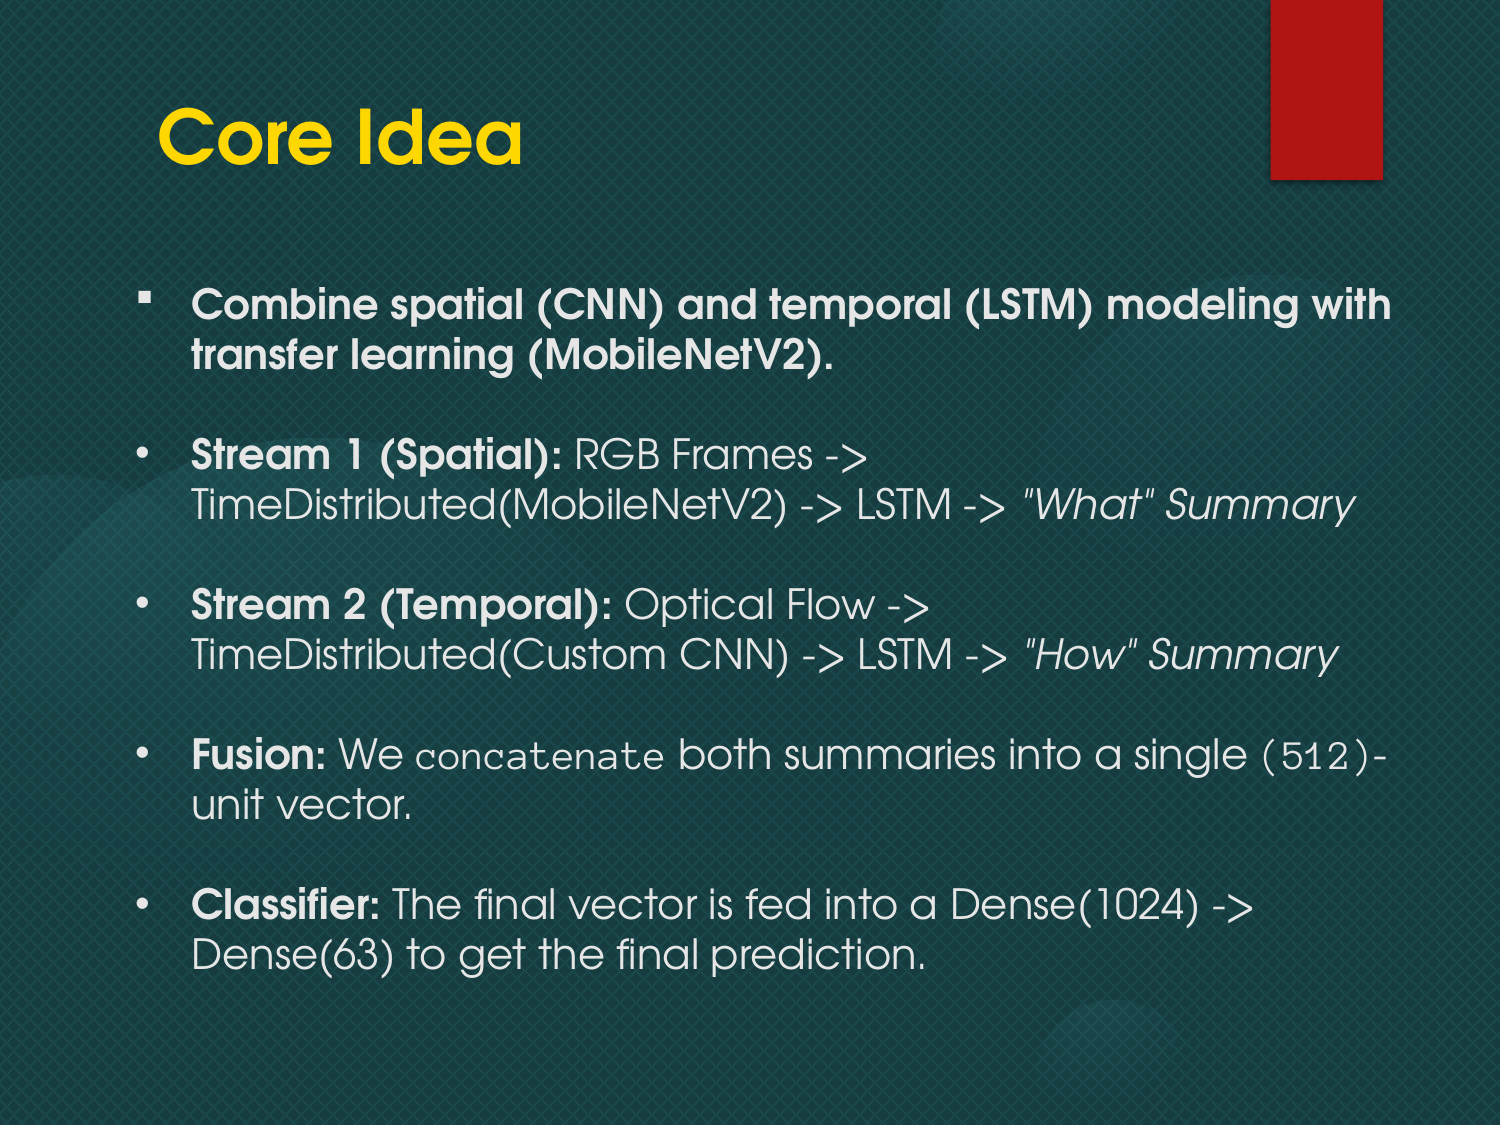

Core Idea

Combine spatial (CNN) and temporal (LSTM) modeling with transfer learning (MobileNetV2).

Stream 1 (Spatial): RGB Frames -> TimeDistributed(MobileNetV2) -> LSTM -> "What" Summary

Stream 2 (Temporal): Optical Flow -> TimeDistributed(Custom CNN) -> LSTM -> "How" Summary

Fusion: We concatenate both summaries into a single (512)-unit vector.

Classifier: The final vector is fed into a Dense(1024) ->  Dense(63) to get the final prediction.